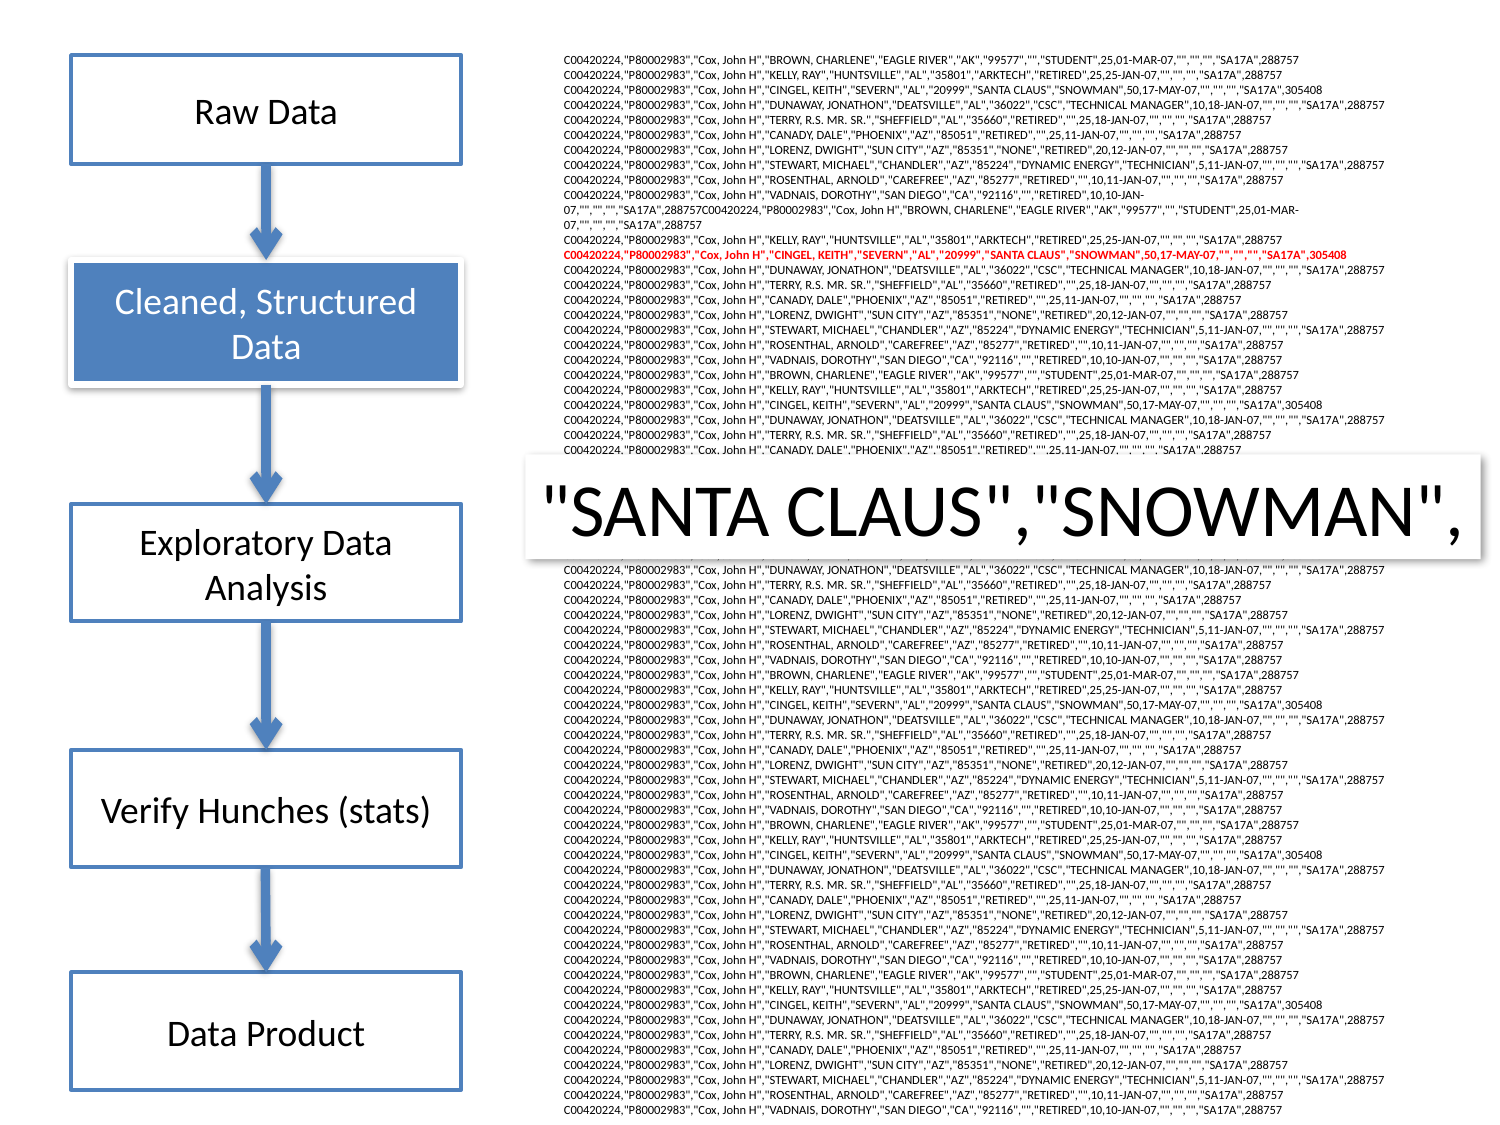

C00420224,"P80002983","Cox, John H","BROWN, CHARLENE","EAGLE RIVER","AK","99577","","STUDENT",25,01-MAR-07,"","","","SA17A",288757
C00420224,"P80002983","Cox, John H","KELLY, RAY","HUNTSVILLE","AL","35801","ARKTECH","RETIRED",25,25-JAN-07,"","","","SA17A",288757
C00420224,"P80002983","Cox, John H","CINGEL, KEITH","SEVERN","AL","20999","SANTA CLAUS","SNOWMAN",50,17-MAY-07,"","","","SA17A",305408
C00420224,"P80002983","Cox, John H","DUNAWAY, JONATHON","DEATSVILLE","AL","36022","CSC","TECHNICAL MANAGER",10,18-JAN-07,"","","","SA17A",288757
C00420224,"P80002983","Cox, John H","TERRY, R.S. MR. SR.","SHEFFIELD","AL","35660","RETIRED","",25,18-JAN-07,"","","","SA17A",288757
C00420224,"P80002983","Cox, John H","CANADY, DALE","PHOENIX","AZ","85051","RETIRED","",25,11-JAN-07,"","","","SA17A",288757
C00420224,"P80002983","Cox, John H","LORENZ, DWIGHT","SUN CITY","AZ","85351","NONE","RETIRED",20,12-JAN-07,"","","","SA17A",288757
C00420224,"P80002983","Cox, John H","STEWART, MICHAEL","CHANDLER","AZ","85224","DYNAMIC ENERGY","TECHNICIAN",5,11-JAN-07,"","","","SA17A",288757
C00420224,"P80002983","Cox, John H","ROSENTHAL, ARNOLD","CAREFREE","AZ","85277","RETIRED","",10,11-JAN-07,"","","","SA17A",288757
C00420224,"P80002983","Cox, John H","VADNAIS, DOROTHY","SAN DIEGO","CA","92116","","RETIRED",10,10-JAN-07,"","","","SA17A",288757C00420224,"P80002983","Cox, John H","BROWN, CHARLENE","EAGLE RIVER","AK","99577","","STUDENT",25,01-MAR-07,"","","","SA17A",288757
C00420224,"P80002983","Cox, John H","KELLY, RAY","HUNTSVILLE","AL","35801","ARKTECH","RETIRED",25,25-JAN-07,"","","","SA17A",288757
C00420224,"P80002983","Cox, John H","CINGEL, KEITH","SEVERN","AL","20999","SANTA CLAUS","SNOWMAN",50,17-MAY-07,"","","","SA17A",305408
C00420224,"P80002983","Cox, John H","DUNAWAY, JONATHON","DEATSVILLE","AL","36022","CSC","TECHNICAL MANAGER",10,18-JAN-07,"","","","SA17A",288757
C00420224,"P80002983","Cox, John H","TERRY, R.S. MR. SR.","SHEFFIELD","AL","35660","RETIRED","",25,18-JAN-07,"","","","SA17A",288757
C00420224,"P80002983","Cox, John H","CANADY, DALE","PHOENIX","AZ","85051","RETIRED","",25,11-JAN-07,"","","","SA17A",288757
C00420224,"P80002983","Cox, John H","LORENZ, DWIGHT","SUN CITY","AZ","85351","NONE","RETIRED",20,12-JAN-07,"","","","SA17A",288757
C00420224,"P80002983","Cox, John H","STEWART, MICHAEL","CHANDLER","AZ","85224","DYNAMIC ENERGY","TECHNICIAN",5,11-JAN-07,"","","","SA17A",288757
C00420224,"P80002983","Cox, John H","ROSENTHAL, ARNOLD","CAREFREE","AZ","85277","RETIRED","",10,11-JAN-07,"","","","SA17A",288757
C00420224,"P80002983","Cox, John H","VADNAIS, DOROTHY","SAN DIEGO","CA","92116","","RETIRED",10,10-JAN-07,"","","","SA17A",288757
C00420224,"P80002983","Cox, John H","BROWN, CHARLENE","EAGLE RIVER","AK","99577","","STUDENT",25,01-MAR-07,"","","","SA17A",288757
C00420224,"P80002983","Cox, John H","KELLY, RAY","HUNTSVILLE","AL","35801","ARKTECH","RETIRED",25,25-JAN-07,"","","","SA17A",288757
C00420224,"P80002983","Cox, John H","CINGEL, KEITH","SEVERN","AL","20999","SANTA CLAUS","SNOWMAN",50,17-MAY-07,"","","","SA17A",305408
C00420224,"P80002983","Cox, John H","DUNAWAY, JONATHON","DEATSVILLE","AL","36022","CSC","TECHNICAL MANAGER",10,18-JAN-07,"","","","SA17A",288757
C00420224,"P80002983","Cox, John H","TERRY, R.S. MR. SR.","SHEFFIELD","AL","35660","RETIRED","",25,18-JAN-07,"","","","SA17A",288757
C00420224,"P80002983","Cox, John H","CANADY, DALE","PHOENIX","AZ","85051","RETIRED","",25,11-JAN-07,"","","","SA17A",288757
C00420224,"P80002983","Cox, John H","LORENZ, DWIGHT","SUN CITY","AZ","85351","NONE","RETIRED",20,12-JAN-07,"","","","SA17A",288757
C00420224,"P80002983","Cox, John H","STEWART, MICHAEL","CHANDLER","AZ","85224","DYNAMIC ENERGY","TECHNICIAN",5,11-JAN-07,"","","","SA17A",288757
C00420224,"P80002983","Cox, John H","ROSENTHAL, ARNOLD","CAREFREE","AZ","85277","RETIRED","",10,11-JAN-07,"","","","SA17A",288757
C00420224,"P80002983","Cox, John H","VADNAIS, DOROTHY","SAN DIEGO","CA","92116","","RETIRED",10,10-JAN-07,"","","","SA17A",288757
C00420224,"P80002983","Cox, John H","BROWN, CHARLENE","EAGLE RIVER","AK","99577","","STUDENT",25,01-MAR-07,"","","","SA17A",288757
C00420224,"P80002983","Cox, John H","KELLY, RAY","HUNTSVILLE","AL","35801","ARKTECH","RETIRED",25,25-JAN-07,"","","","SA17A",288757
C00420224,"P80002983","Cox, John H","CINGEL, KEITH","SEVERN","AL","20999","SANTA CLAUS","SNOWMAN",50,17-MAY-07,"","","","SA17A",305408
C00420224,"P80002983","Cox, John H","DUNAWAY, JONATHON","DEATSVILLE","AL","36022","CSC","TECHNICAL MANAGER",10,18-JAN-07,"","","","SA17A",288757
C00420224,"P80002983","Cox, John H","TERRY, R.S. MR. SR.","SHEFFIELD","AL","35660","RETIRED","",25,18-JAN-07,"","","","SA17A",288757
C00420224,"P80002983","Cox, John H","CANADY, DALE","PHOENIX","AZ","85051","RETIRED","",25,11-JAN-07,"","","","SA17A",288757
C00420224,"P80002983","Cox, John H","LORENZ, DWIGHT","SUN CITY","AZ","85351","NONE","RETIRED",20,12-JAN-07,"","","","SA17A",288757
C00420224,"P80002983","Cox, John H","STEWART, MICHAEL","CHANDLER","AZ","85224","DYNAMIC ENERGY","TECHNICIAN",5,11-JAN-07,"","","","SA17A",288757
C00420224,"P80002983","Cox, John H","ROSENTHAL, ARNOLD","CAREFREE","AZ","85277","RETIRED","",10,11-JAN-07,"","","","SA17A",288757
C00420224,"P80002983","Cox, John H","VADNAIS, DOROTHY","SAN DIEGO","CA","92116","","RETIRED",10,10-JAN-07,"","","","SA17A",288757
C00420224,"P80002983","Cox, John H","BROWN, CHARLENE","EAGLE RIVER","AK","99577","","STUDENT",25,01-MAR-07,"","","","SA17A",288757
C00420224,"P80002983","Cox, John H","KELLY, RAY","HUNTSVILLE","AL","35801","ARKTECH","RETIRED",25,25-JAN-07,"","","","SA17A",288757
C00420224,"P80002983","Cox, John H","CINGEL, KEITH","SEVERN","AL","20999","SANTA CLAUS","SNOWMAN",50,17-MAY-07,"","","","SA17A",305408
C00420224,"P80002983","Cox, John H","DUNAWAY, JONATHON","DEATSVILLE","AL","36022","CSC","TECHNICAL MANAGER",10,18-JAN-07,"","","","SA17A",288757
C00420224,"P80002983","Cox, John H","TERRY, R.S. MR. SR.","SHEFFIELD","AL","35660","RETIRED","",25,18-JAN-07,"","","","SA17A",288757
C00420224,"P80002983","Cox, John H","CANADY, DALE","PHOENIX","AZ","85051","RETIRED","",25,11-JAN-07,"","","","SA17A",288757
C00420224,"P80002983","Cox, John H","LORENZ, DWIGHT","SUN CITY","AZ","85351","NONE","RETIRED",20,12-JAN-07,"","","","SA17A",288757
C00420224,"P80002983","Cox, John H","STEWART, MICHAEL","CHANDLER","AZ","85224","DYNAMIC ENERGY","TECHNICIAN",5,11-JAN-07,"","","","SA17A",288757
C00420224,"P80002983","Cox, John H","ROSENTHAL, ARNOLD","CAREFREE","AZ","85277","RETIRED","",10,11-JAN-07,"","","","SA17A",288757
C00420224,"P80002983","Cox, John H","VADNAIS, DOROTHY","SAN DIEGO","CA","92116","","RETIRED",10,10-JAN-07,"","","","SA17A",288757
C00420224,"P80002983","Cox, John H","BROWN, CHARLENE","EAGLE RIVER","AK","99577","","STUDENT",25,01-MAR-07,"","","","SA17A",288757
C00420224,"P80002983","Cox, John H","KELLY, RAY","HUNTSVILLE","AL","35801","ARKTECH","RETIRED",25,25-JAN-07,"","","","SA17A",288757
C00420224,"P80002983","Cox, John H","CINGEL, KEITH","SEVERN","AL","20999","SANTA CLAUS","SNOWMAN",50,17-MAY-07,"","","","SA17A",305408
C00420224,"P80002983","Cox, John H","DUNAWAY, JONATHON","DEATSVILLE","AL","36022","CSC","TECHNICAL MANAGER",10,18-JAN-07,"","","","SA17A",288757
C00420224,"P80002983","Cox, John H","TERRY, R.S. MR. SR.","SHEFFIELD","AL","35660","RETIRED","",25,18-JAN-07,"","","","SA17A",288757
C00420224,"P80002983","Cox, John H","CANADY, DALE","PHOENIX","AZ","85051","RETIRED","",25,11-JAN-07,"","","","SA17A",288757
C00420224,"P80002983","Cox, John H","LORENZ, DWIGHT","SUN CITY","AZ","85351","NONE","RETIRED",20,12-JAN-07,"","","","SA17A",288757
C00420224,"P80002983","Cox, John H","STEWART, MICHAEL","CHANDLER","AZ","85224","DYNAMIC ENERGY","TECHNICIAN",5,11-JAN-07,"","","","SA17A",288757
C00420224,"P80002983","Cox, John H","ROSENTHAL, ARNOLD","CAREFREE","AZ","85277","RETIRED","",10,11-JAN-07,"","","","SA17A",288757
C00420224,"P80002983","Cox, John H","VADNAIS, DOROTHY","SAN DIEGO","CA","92116","","RETIRED",10,10-JAN-07,"","","","SA17A",288757
C00420224,"P80002983","Cox, John H","BROWN, CHARLENE","EAGLE RIVER","AK","99577","","STUDENT",25,01-MAR-07,"","","","SA17A",288757
C00420224,"P80002983","Cox, John H","KELLY, RAY","HUNTSVILLE","AL","35801","ARKTECH","RETIRED",25,25-JAN-07,"","","","SA17A",288757
C00420224,"P80002983","Cox, John H","CINGEL, KEITH","SEVERN","AL","20999","SANTA CLAUS","SNOWMAN",50,17-MAY-07,"","","","SA17A",305408
C00420224,"P80002983","Cox, John H","DUNAWAY, JONATHON","DEATSVILLE","AL","36022","CSC","TECHNICAL MANAGER",10,18-JAN-07,"","","","SA17A",288757
C00420224,"P80002983","Cox, John H","TERRY, R.S. MR. SR.","SHEFFIELD","AL","35660","RETIRED","",25,18-JAN-07,"","","","SA17A",288757
C00420224,"P80002983","Cox, John H","CANADY, DALE","PHOENIX","AZ","85051","RETIRED","",25,11-JAN-07,"","","","SA17A",288757
C00420224,"P80002983","Cox, John H","LORENZ, DWIGHT","SUN CITY","AZ","85351","NONE","RETIRED",20,12-JAN-07,"","","","SA17A",288757
C00420224,"P80002983","Cox, John H","STEWART, MICHAEL","CHANDLER","AZ","85224","DYNAMIC ENERGY","TECHNICIAN",5,11-JAN-07,"","","","SA17A",288757
C00420224,"P80002983","Cox, John H","ROSENTHAL, ARNOLD","CAREFREE","AZ","85277","RETIRED","",10,11-JAN-07,"","","","SA17A",288757
C00420224,"P80002983","Cox, John H","VADNAIS, DOROTHY","SAN DIEGO","CA","92116","","RETIRED",10,10-JAN-07,"","","","SA17A",288757

Raw Data
Cleaned, Structured Data
"SANTA CLAUS","SNOWMAN",
Exploratory Data Analysis
Verify Hunches (stats)
Data Product